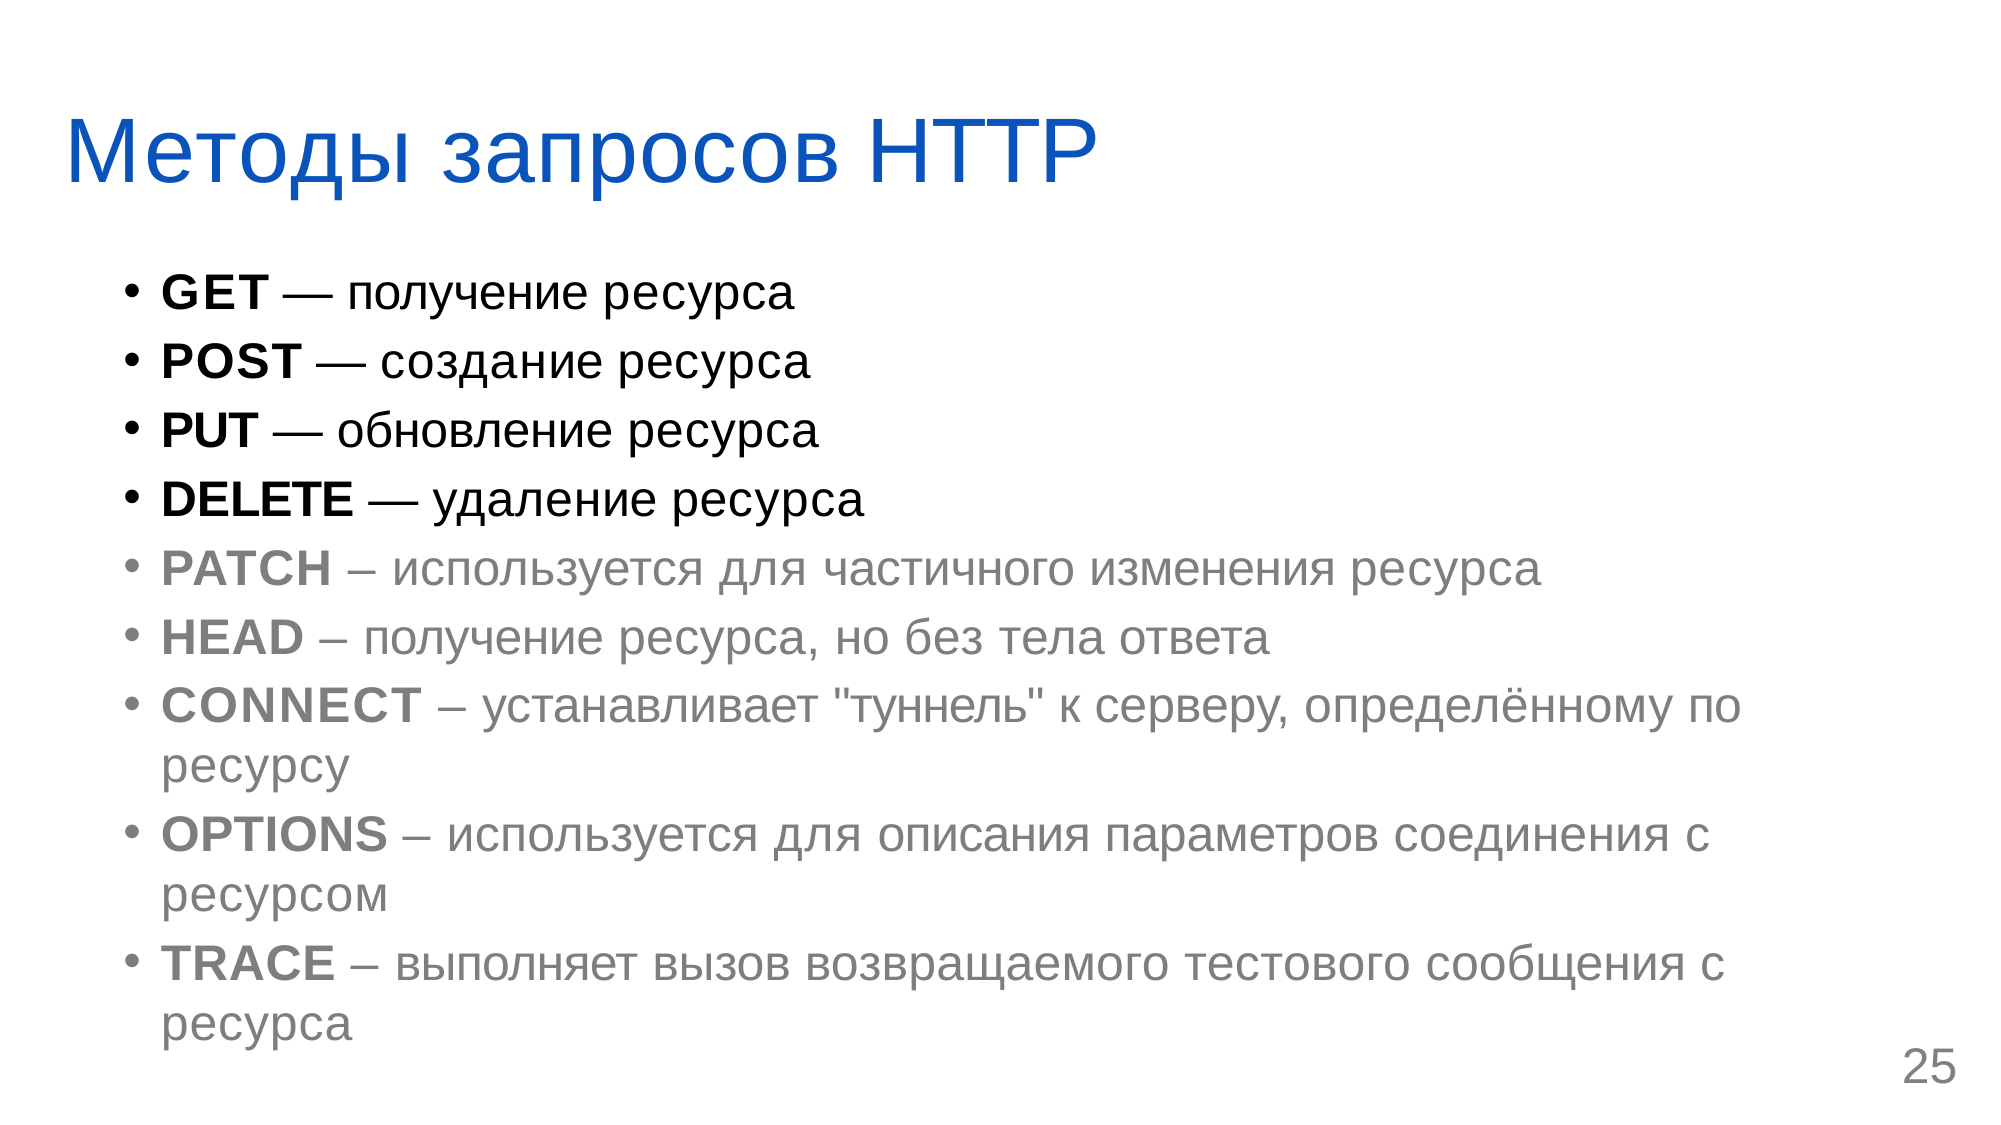

# Методы запросов HTTP
GET — получение ресурса
POST — создание ресурса
PUT — обновление ресурса
DELETE — удаление ресурса
PATCH – используется для частичного изменения ресурса
HEAD – получение ресурса, но без тела ответа
CONNECT – устанавливает "туннель" к серверу, определённому по ресурсу
OPTIONS – используется для описания параметров соединения с ресурсом
TRACE – выполняет вызов возвращаемого тестового сообщения с ресурса
25